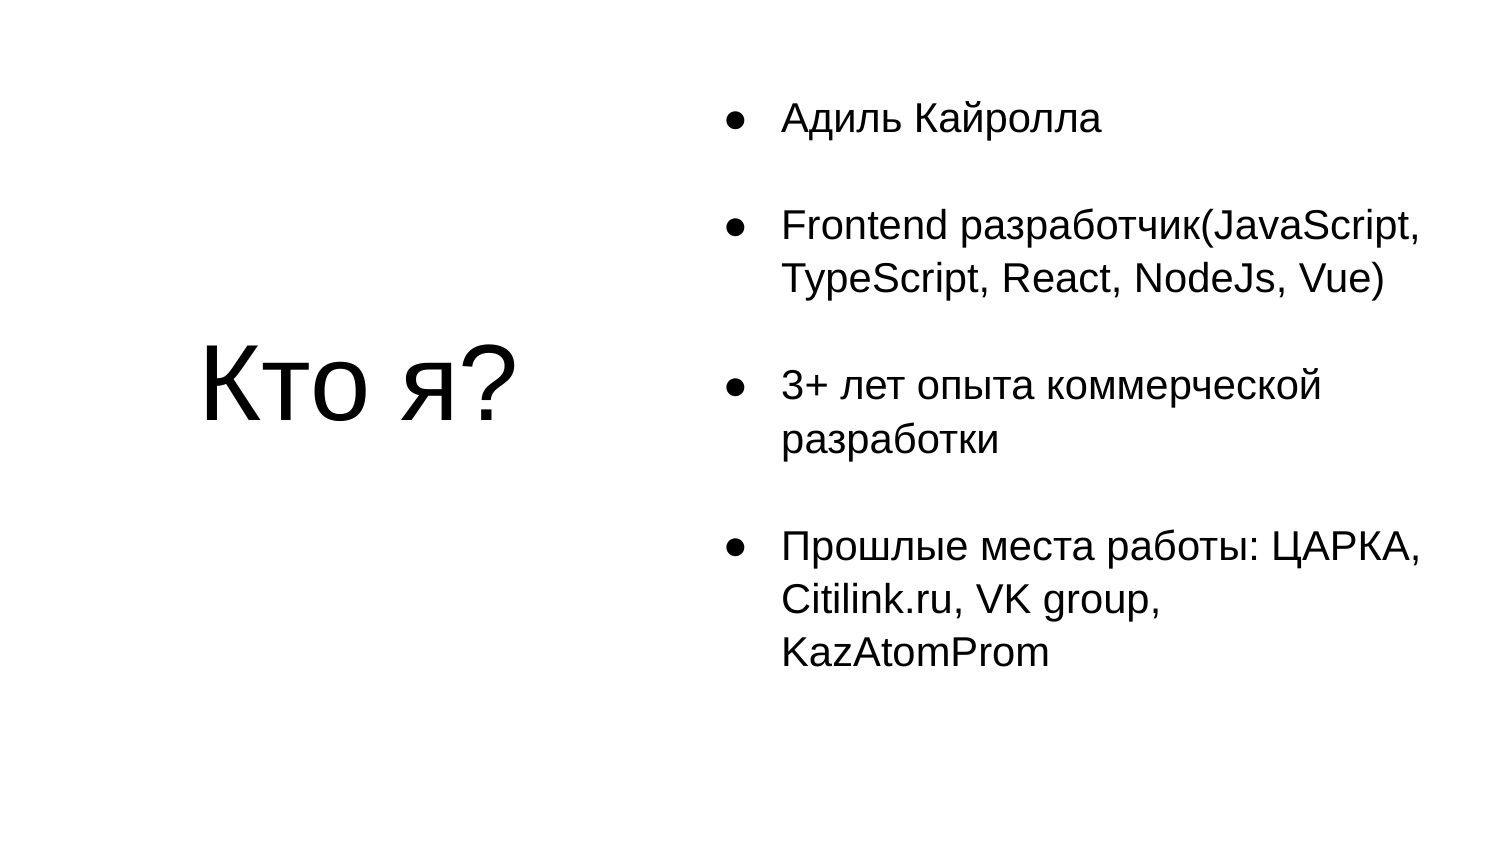

Адиль Кайролла

Frontend разработчик(JavaScript, TypeScript, React, NodeJs, Vue)

3+ лет опыта коммерческой разработки

Прошлые места работы: ЦАРКА, Citilink.ru, VK group, KazAtomProm
# Кто я?